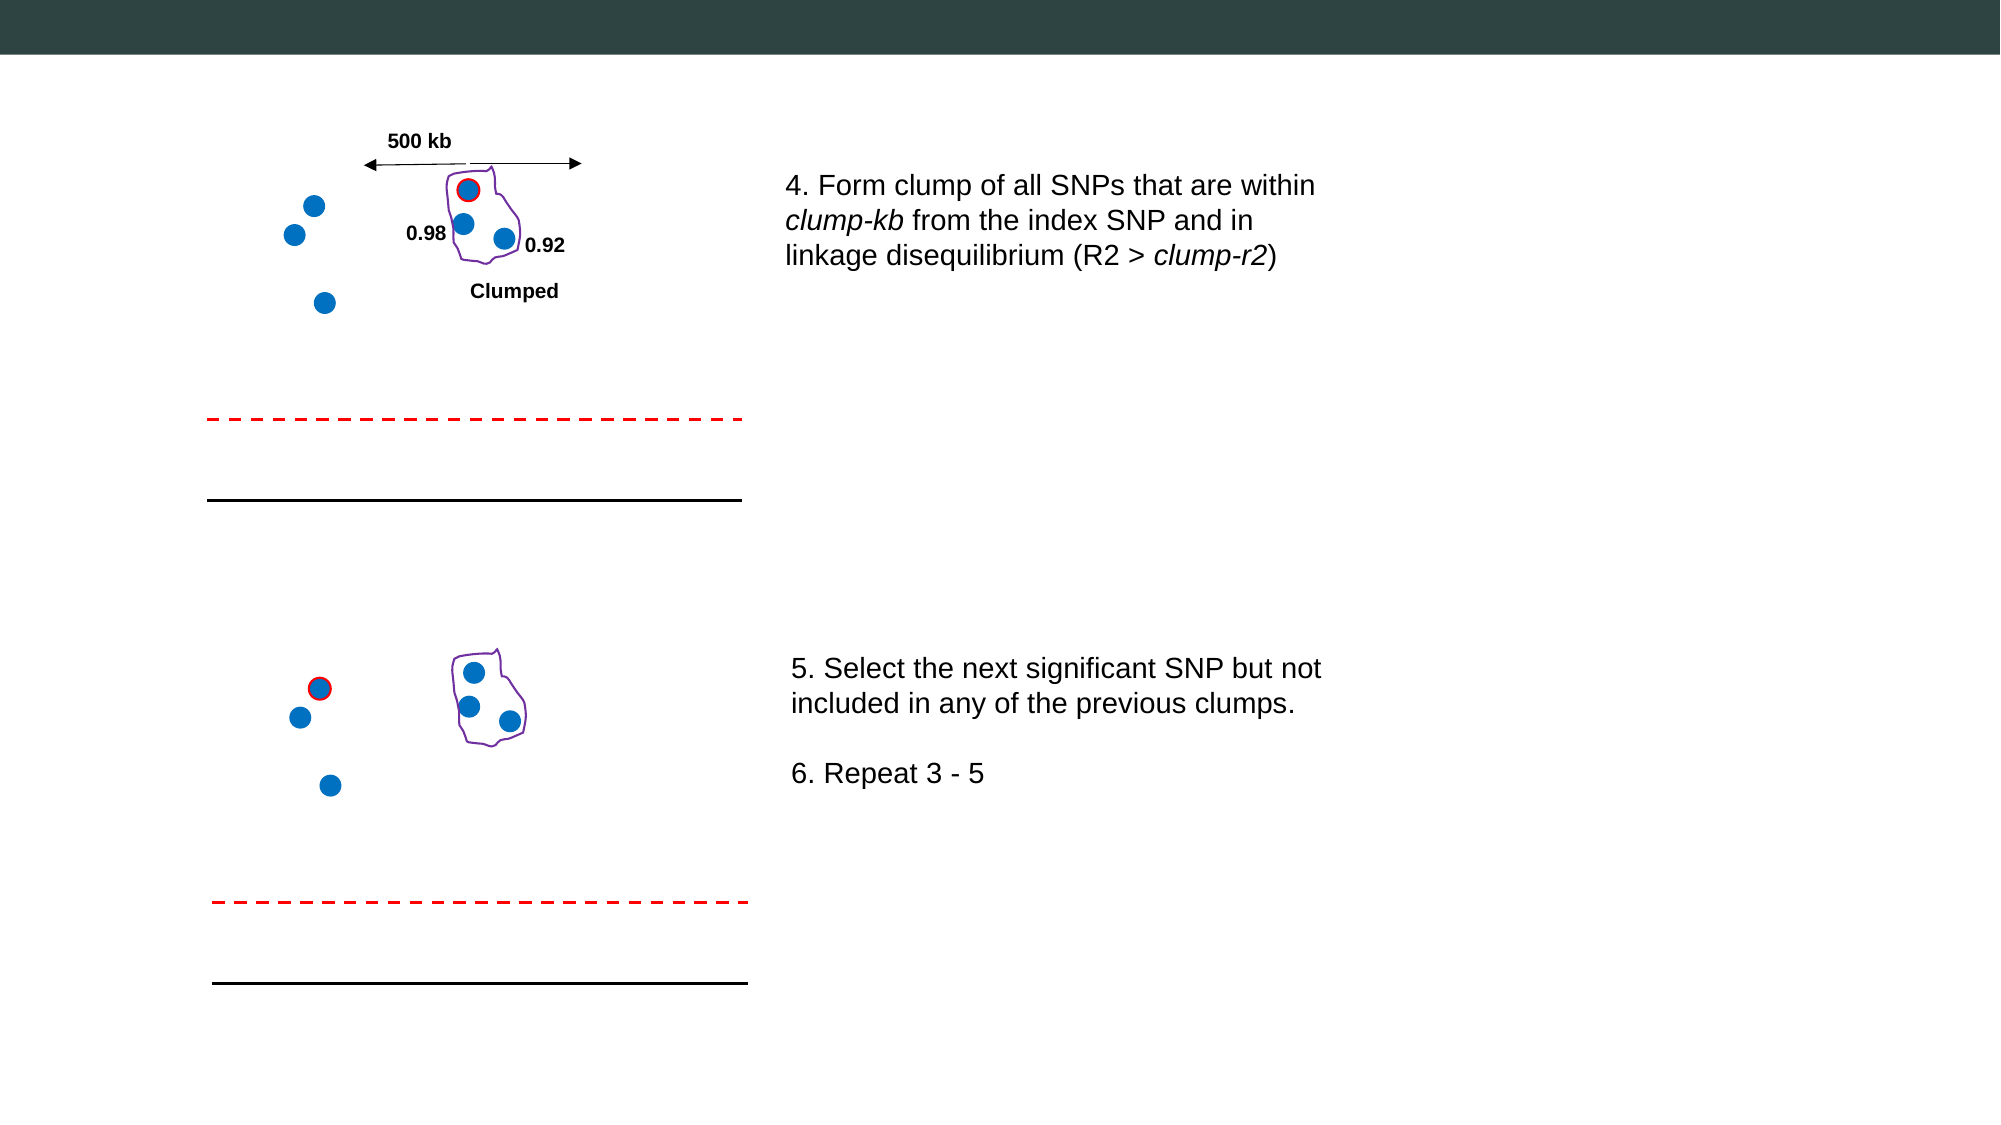

500 kb
4. Form clump of all SNPs that are within clump-kb from the index SNP and in linkage disequilibrium (R2 > clump-r2)

0.98
0.92

Clumped
5. Select the next significant SNP but not included in any of the previous clumps.

6. Repeat 3 - 5